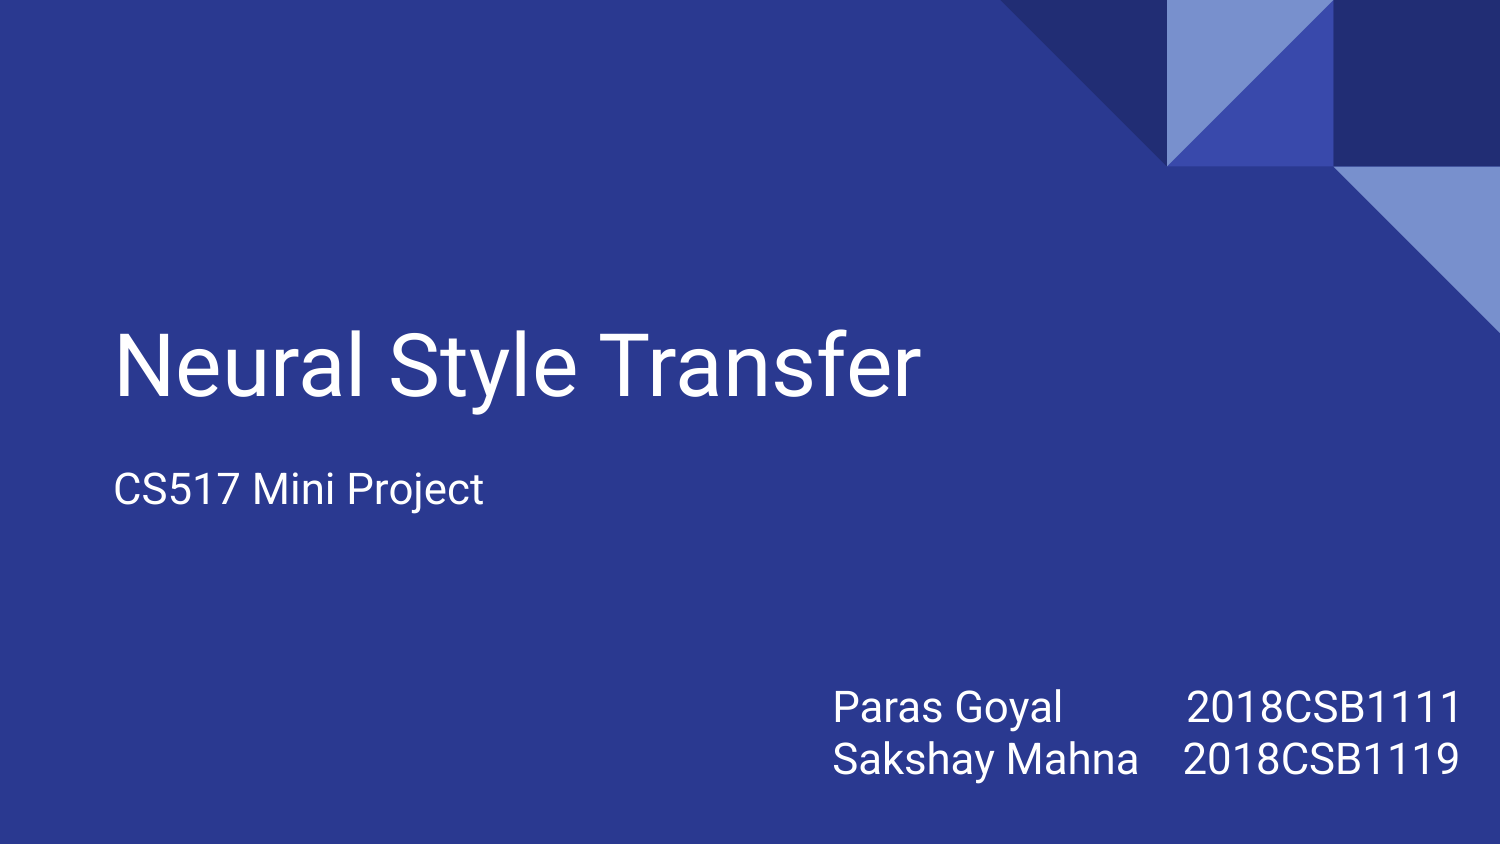

# Neural Style Transfer
CS517 Mini Project
Paras Goyal 	     2018CSB1111
Sakshay Mahna    2018CSB1119